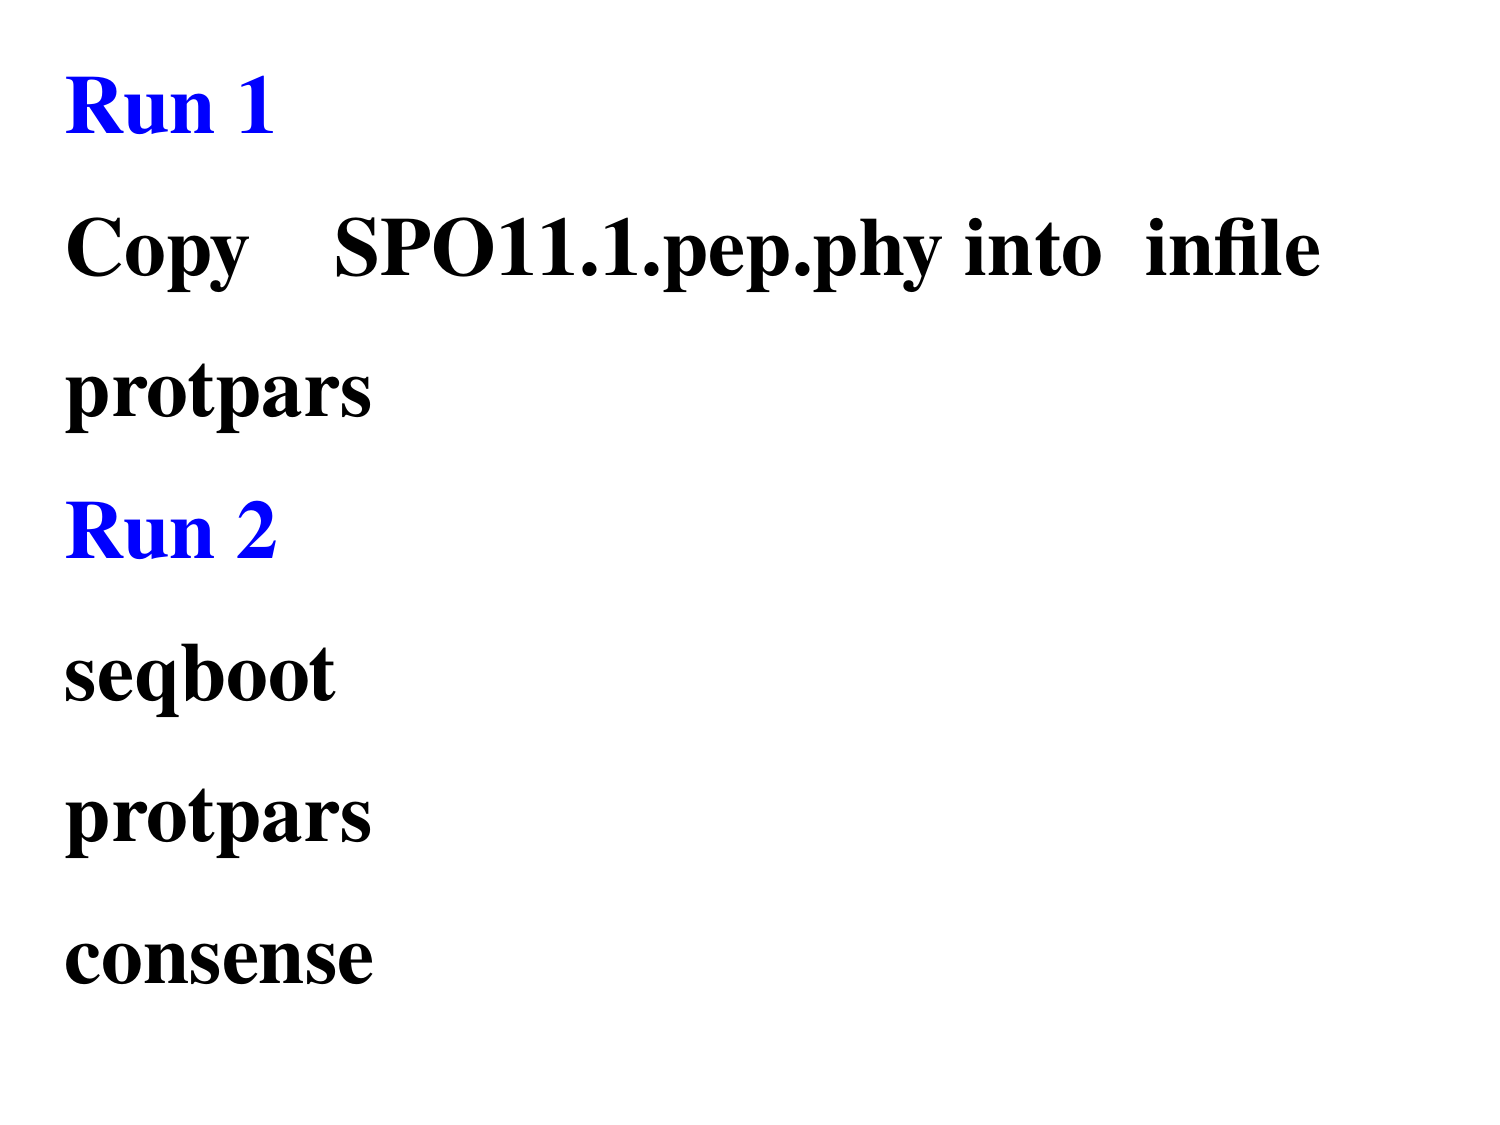

Run 1
Copy    SPO11.1.pep.phy into  infile
protpars
Run 2
seqboot
protpars
consense